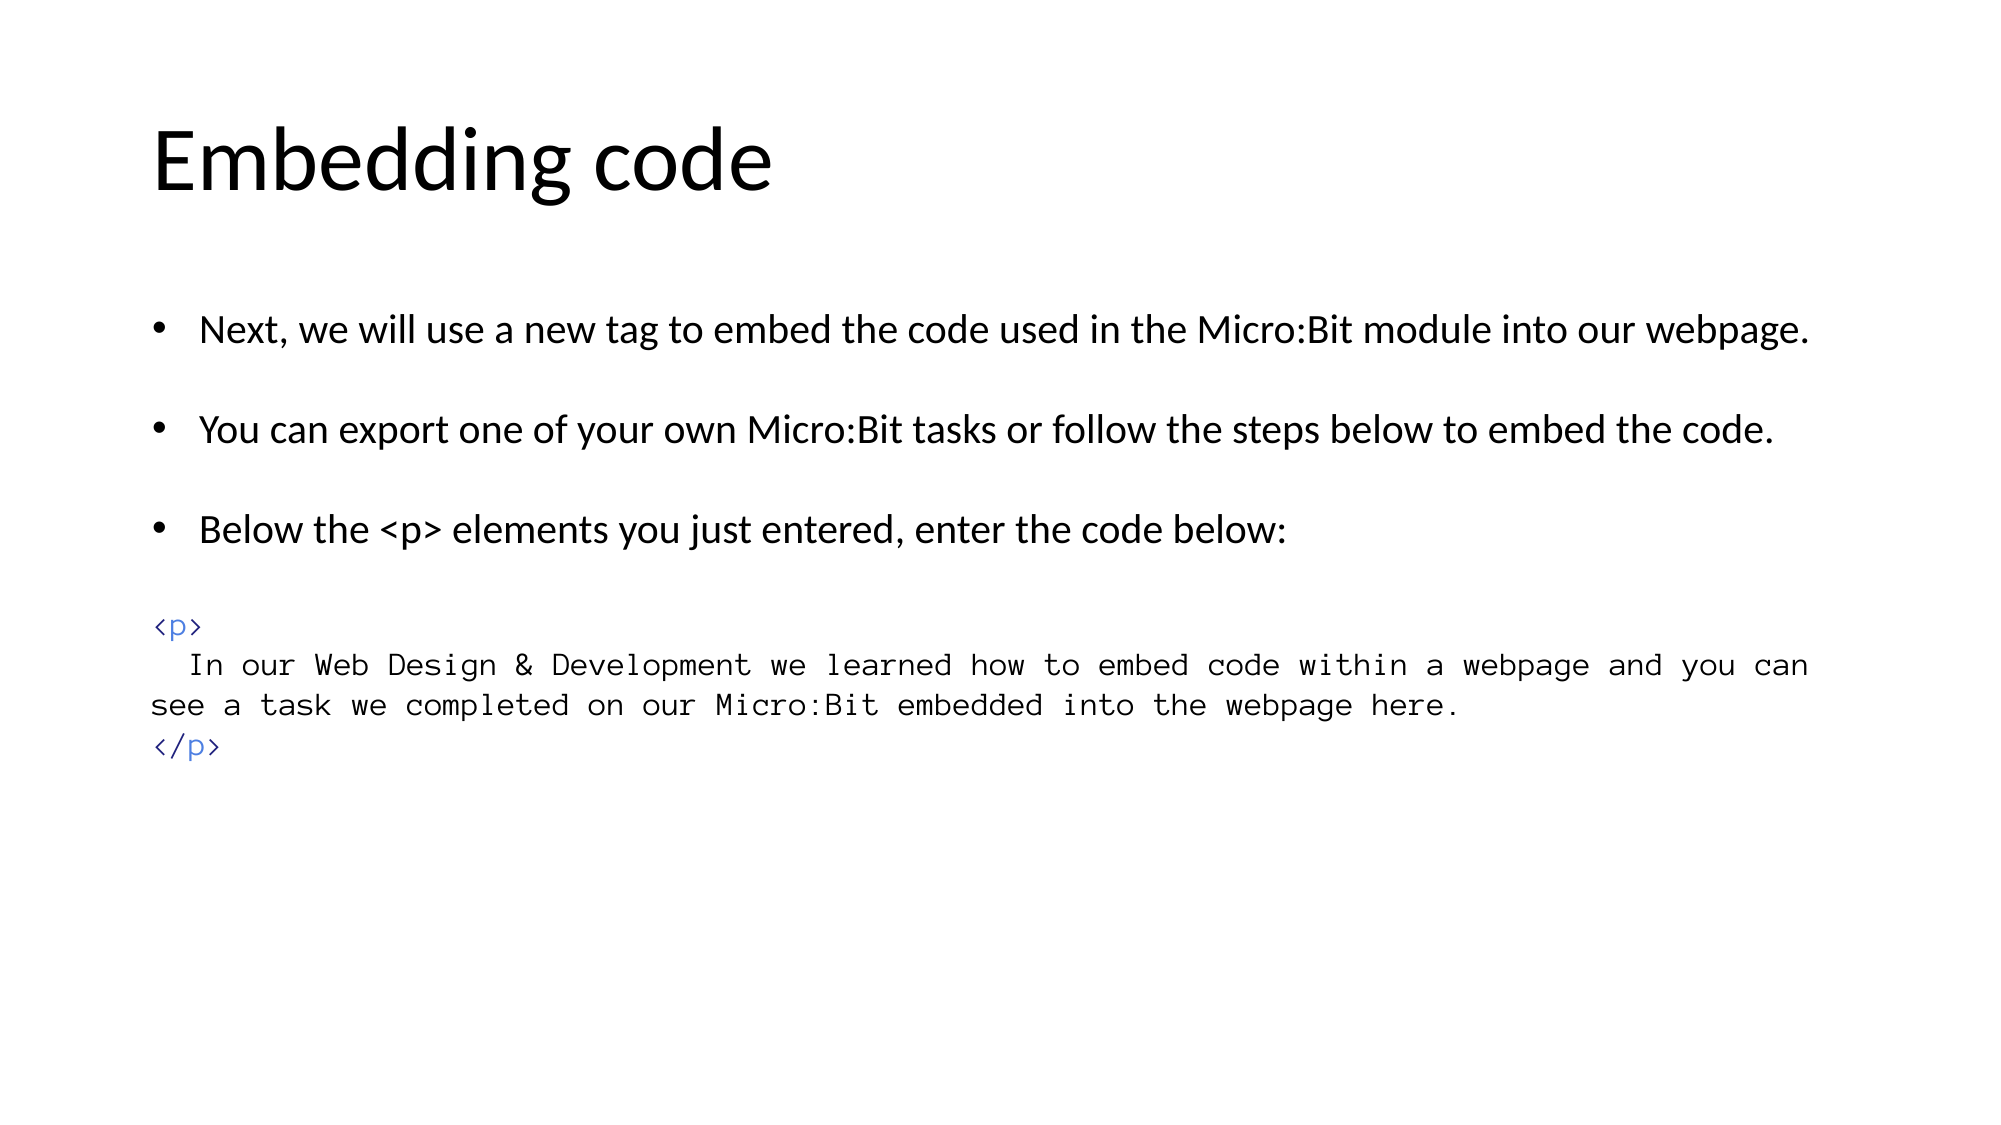

# Embedding code
Next, we will use a new tag to embed the code used in the Micro:Bit module into our webpage.

You can export one of your own Micro:Bit tasks or follow the steps below to embed the code.

Below the <p> elements you just entered, enter the code below:

<p>
  In our Web Design & Development we learned how to embed code within a webpage and you can see a task we completed on our Micro:Bit embedded into the webpage here.
</p>